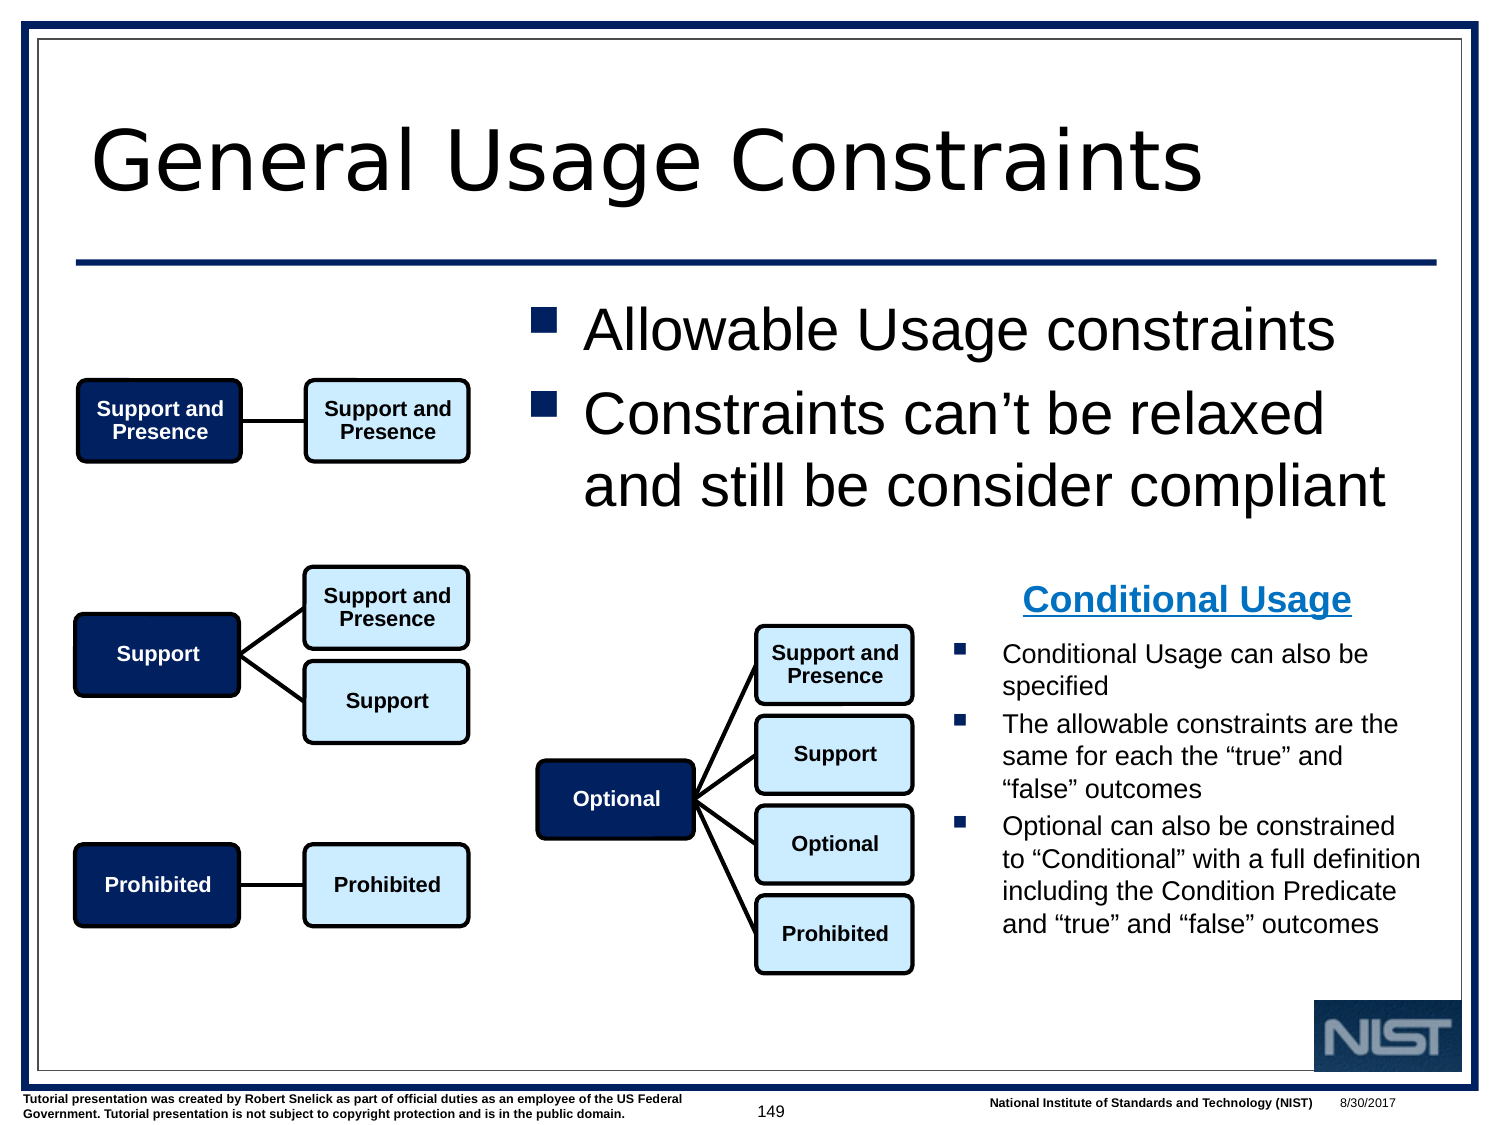

# General Usage Constraints
Allowable Usage constraints
Constraints can’t be relaxed and still be consider compliant
Support and Presence

Support and Presence
Support

Support and Presence

Support
Conditional Usage
Optional

Support and Presence

Support

Optional

Prohibited
Conditional Usage can also be specified
The allowable constraints are the same for each the “true” and “false” outcomes
Optional can also be constrained to “Conditional” with a full definition including the Condition Predicate and “true” and “false” outcomes
Prohibited

Prohibited
149
8/30/2017